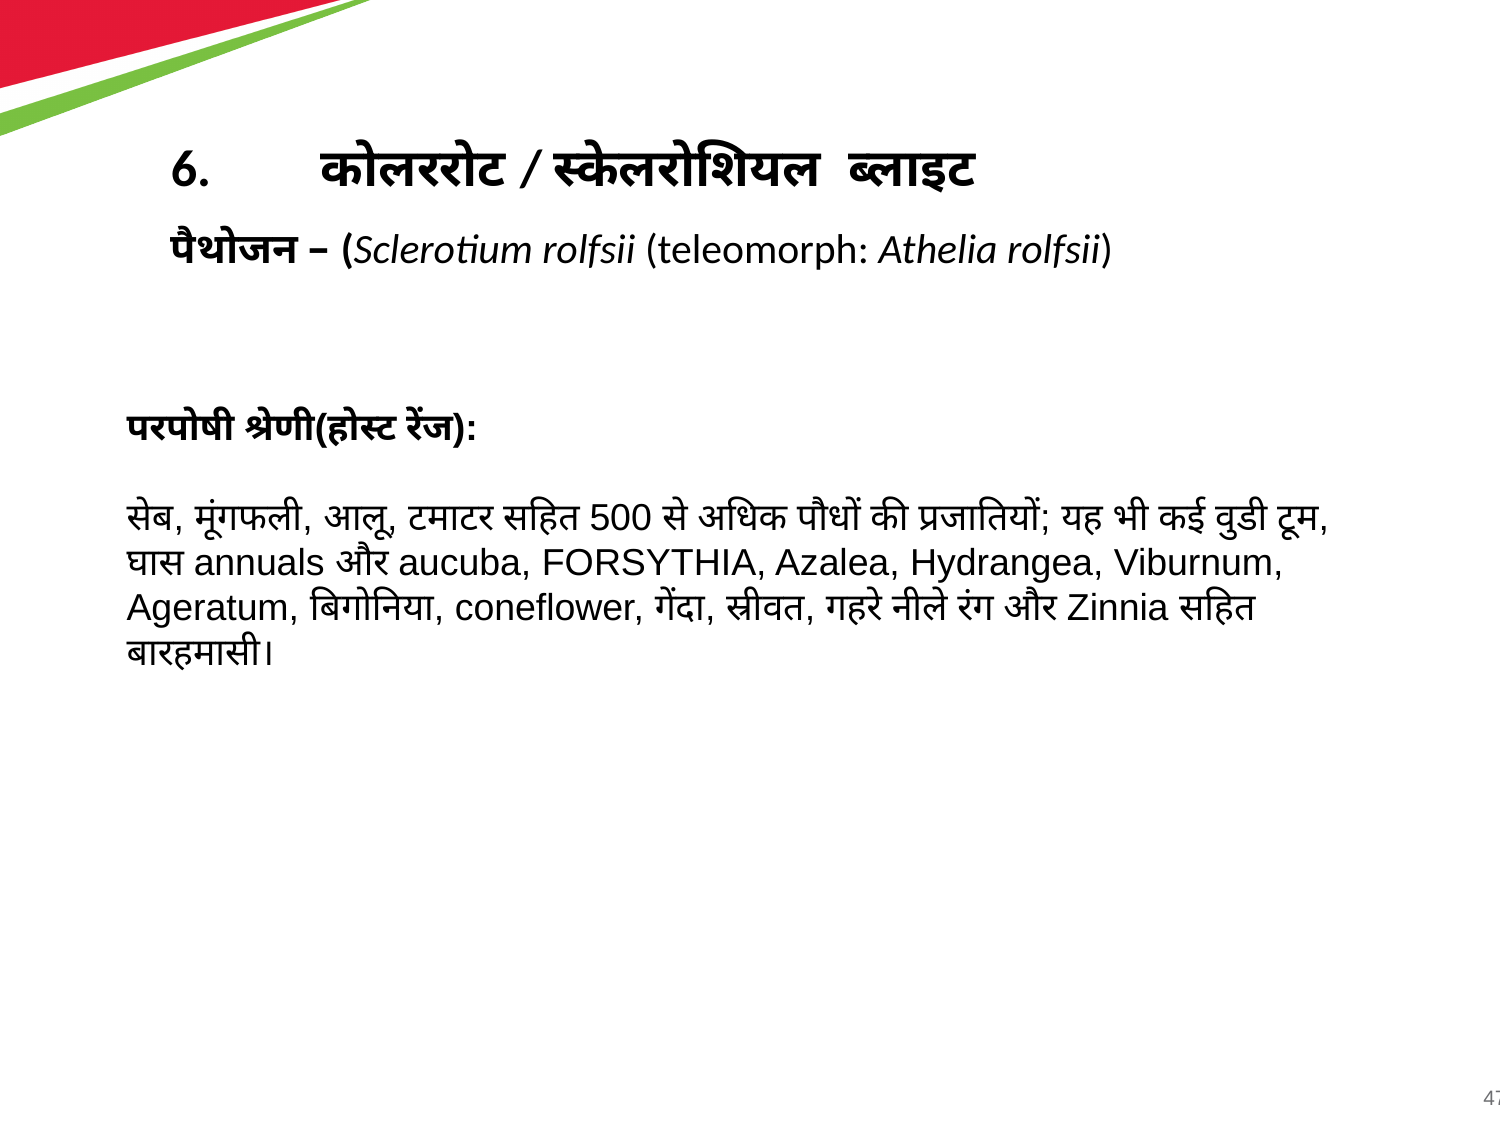

6.	कोलररोट / स्केलरोशियल  ब्लाइट
पैथोजन – (Sclerotium rolfsii (teleomorph: Athelia rolfsii)
परपोषी श्रेणी(होस्ट रेंज):

सेब, मूंगफली, आलू, टमाटर सहित 500 से अधिक पौधों की प्रजातियों; यह भी कई वुडी टूम, घास annuals और aucuba, FORSYTHIA, Azalea, Hydrangea, Viburnum, Ageratum, बिगोनिया, coneflower, गेंदा, स्रीवत, गहरे नीले रंग और Zinnia सहित बारहमासी।